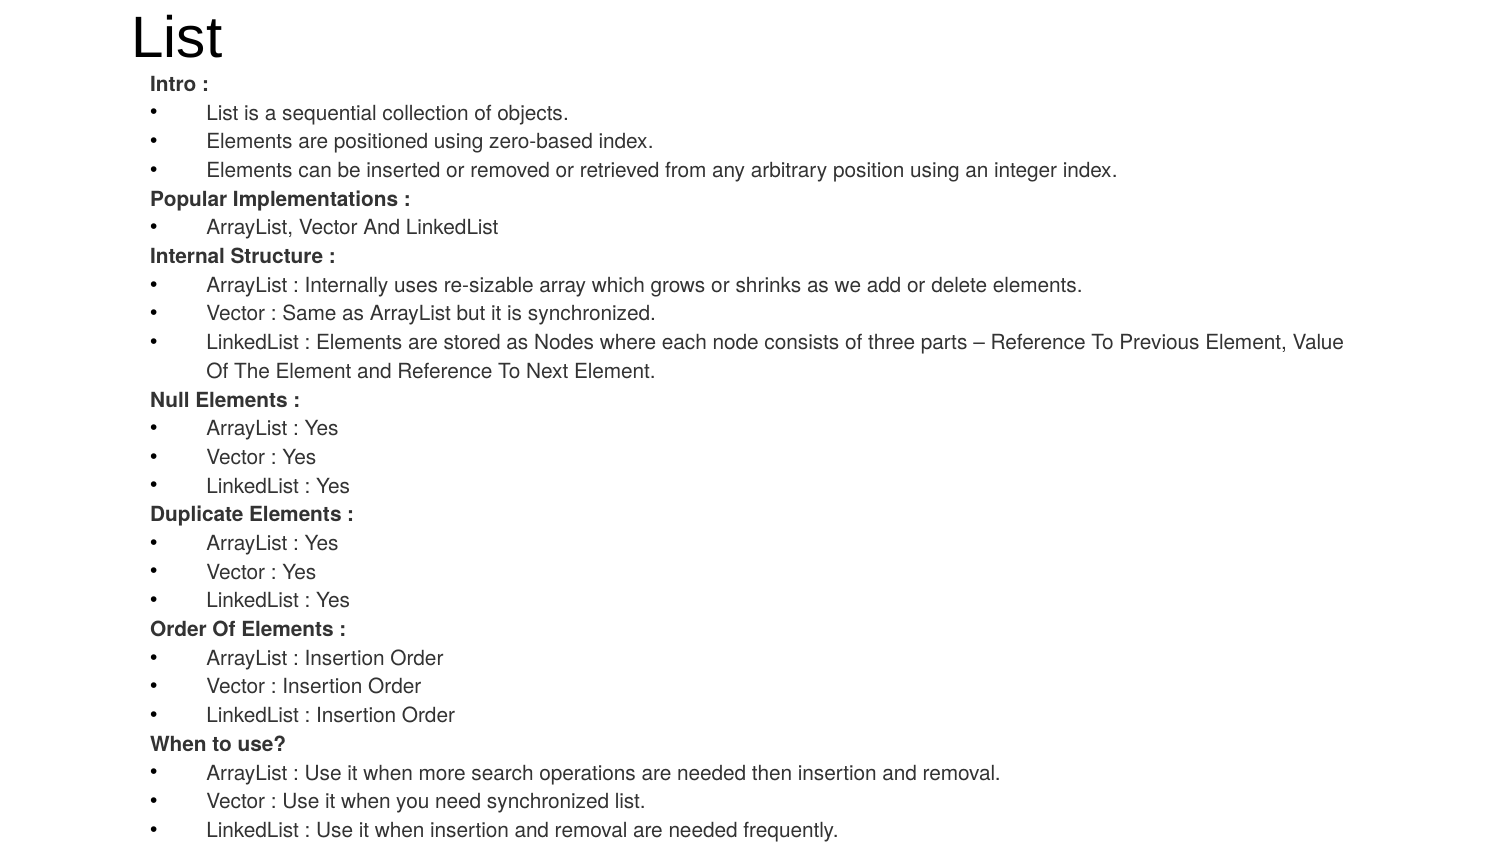

# List
Intro :
List is a sequential collection of objects.
Elements are positioned using zero-based index.
Elements can be inserted or removed or retrieved from any arbitrary position using an integer index.
Popular Implementations :
ArrayList, Vector And LinkedList
Internal Structure :
ArrayList : Internally uses re-sizable array which grows or shrinks as we add or delete elements.
Vector : Same as ArrayList but it is synchronized.
LinkedList : Elements are stored as Nodes where each node consists of three parts – Reference To Previous Element, Value Of The Element and Reference To Next Element.
Null Elements :
ArrayList : Yes
Vector : Yes
LinkedList : Yes
Duplicate Elements :
ArrayList : Yes
Vector : Yes
LinkedList : Yes
Order Of Elements :
ArrayList : Insertion Order
Vector : Insertion Order
LinkedList : Insertion Order
When to use?
ArrayList : Use it when more search operations are needed then insertion and removal.
Vector : Use it when you need synchronized list.
LinkedList : Use it when insertion and removal are needed frequently.